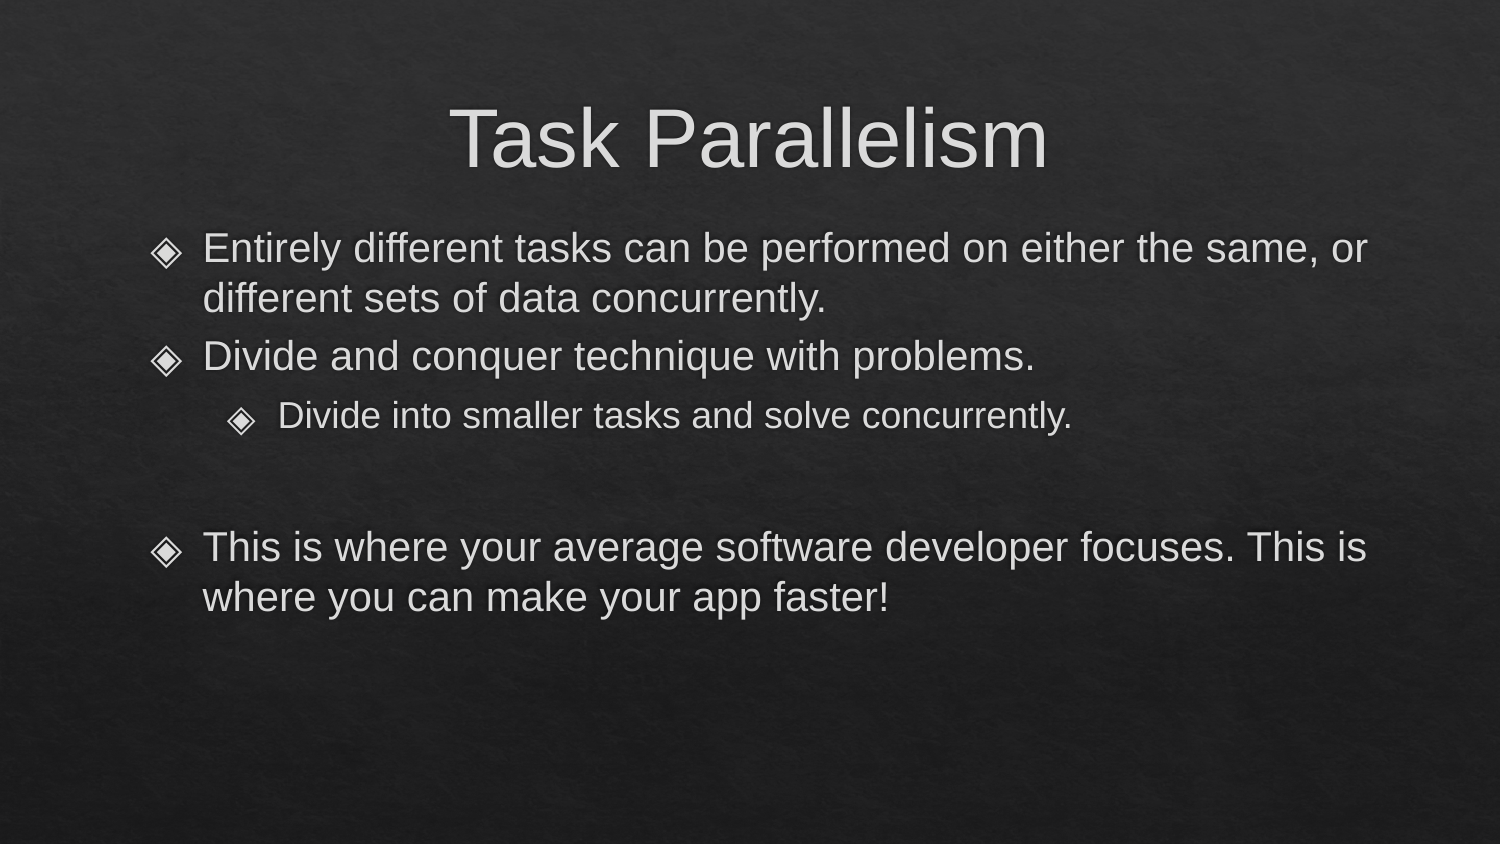

# Task Parallelism
Entirely different tasks can be performed on either the same, or different sets of data concurrently.
Divide and conquer technique with problems.
Divide into smaller tasks and solve concurrently.

This is where your average software developer focuses. This is where you can make your app faster!